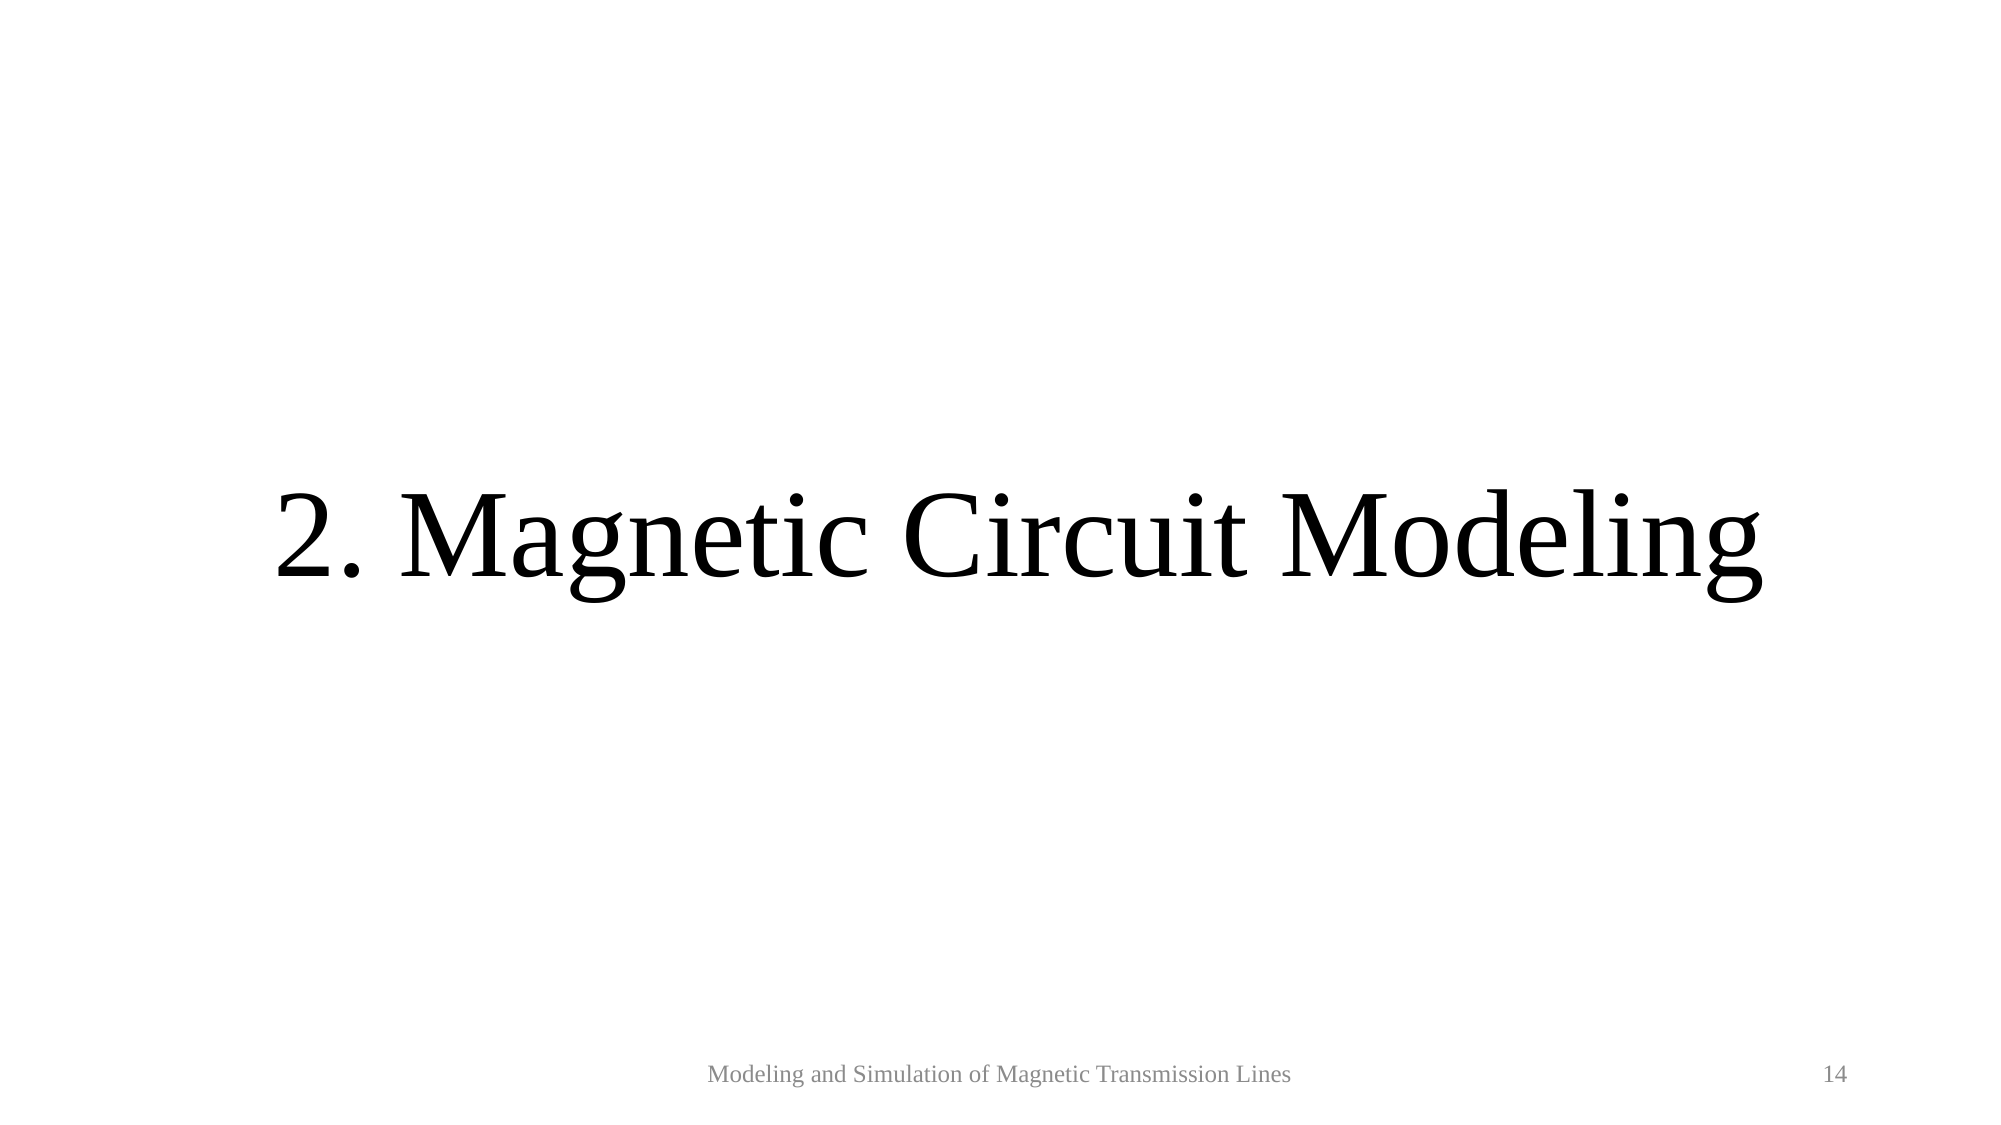

# 2. Magnetic Circuit Modeling
Modeling and Simulation of Magnetic Transmission Lines
14